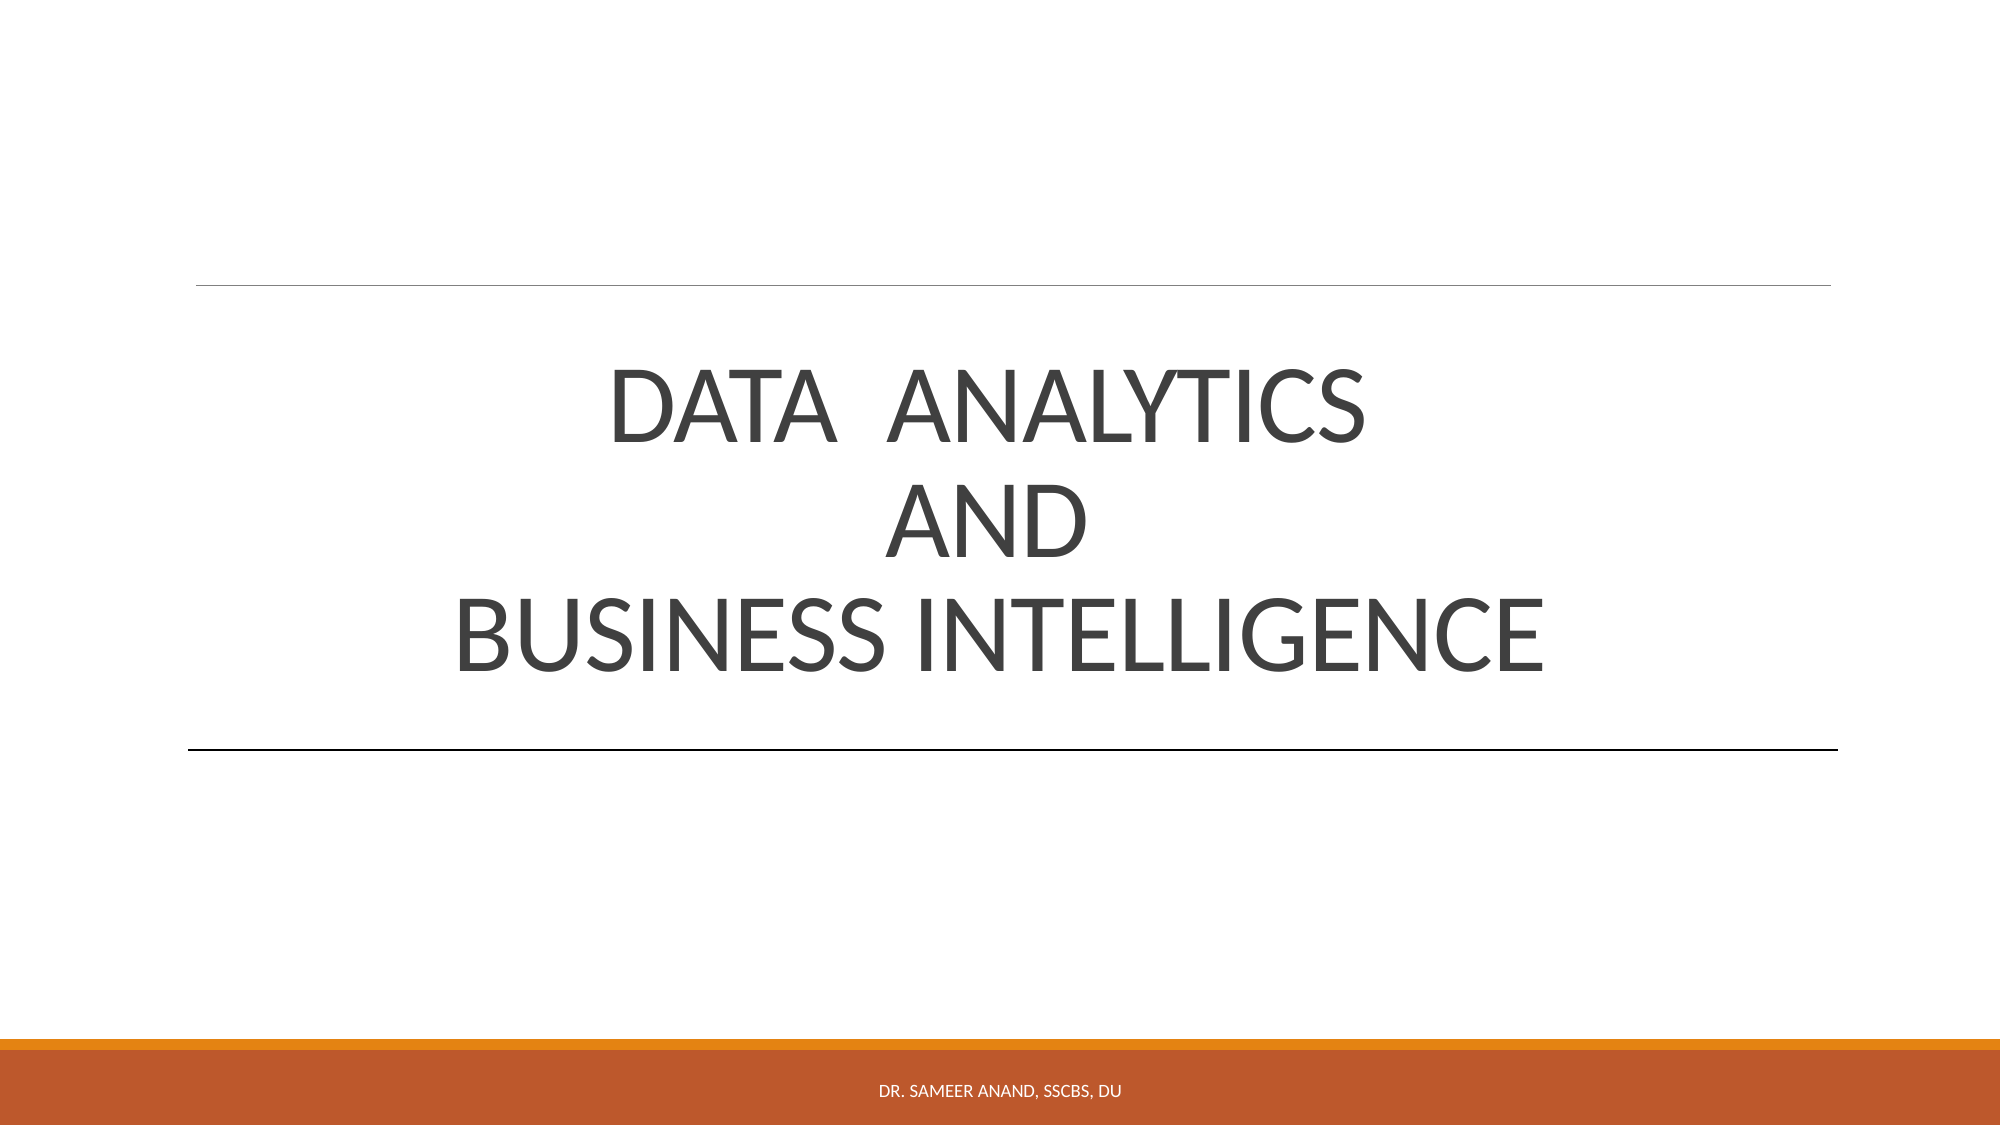

# DATA  ANALYTICS AND BUSINESS INTELLIGENCE
Dr. Sameer Anand, SSCBS, DU